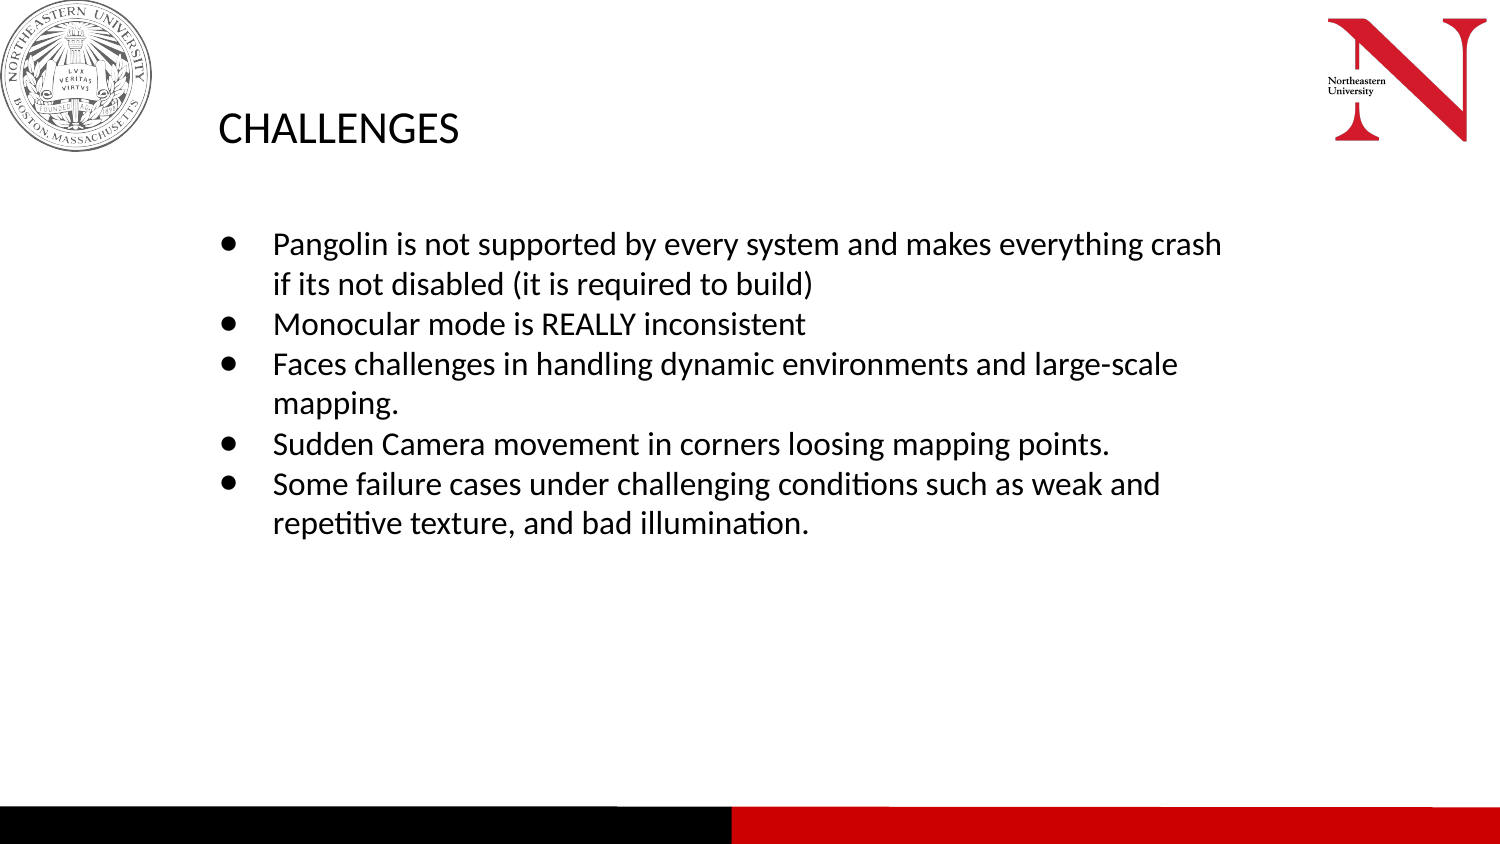

# CHALLENGES
Pangolin is not supported by every system and makes everything crash if its not disabled (it is required to build)
Monocular mode is REALLY inconsistent
Faces challenges in handling dynamic environments and large-scale mapping.
Sudden Camera movement in corners loosing mapping points.
Some failure cases under challenging conditions such as weak and repetitive texture, and bad illumination.